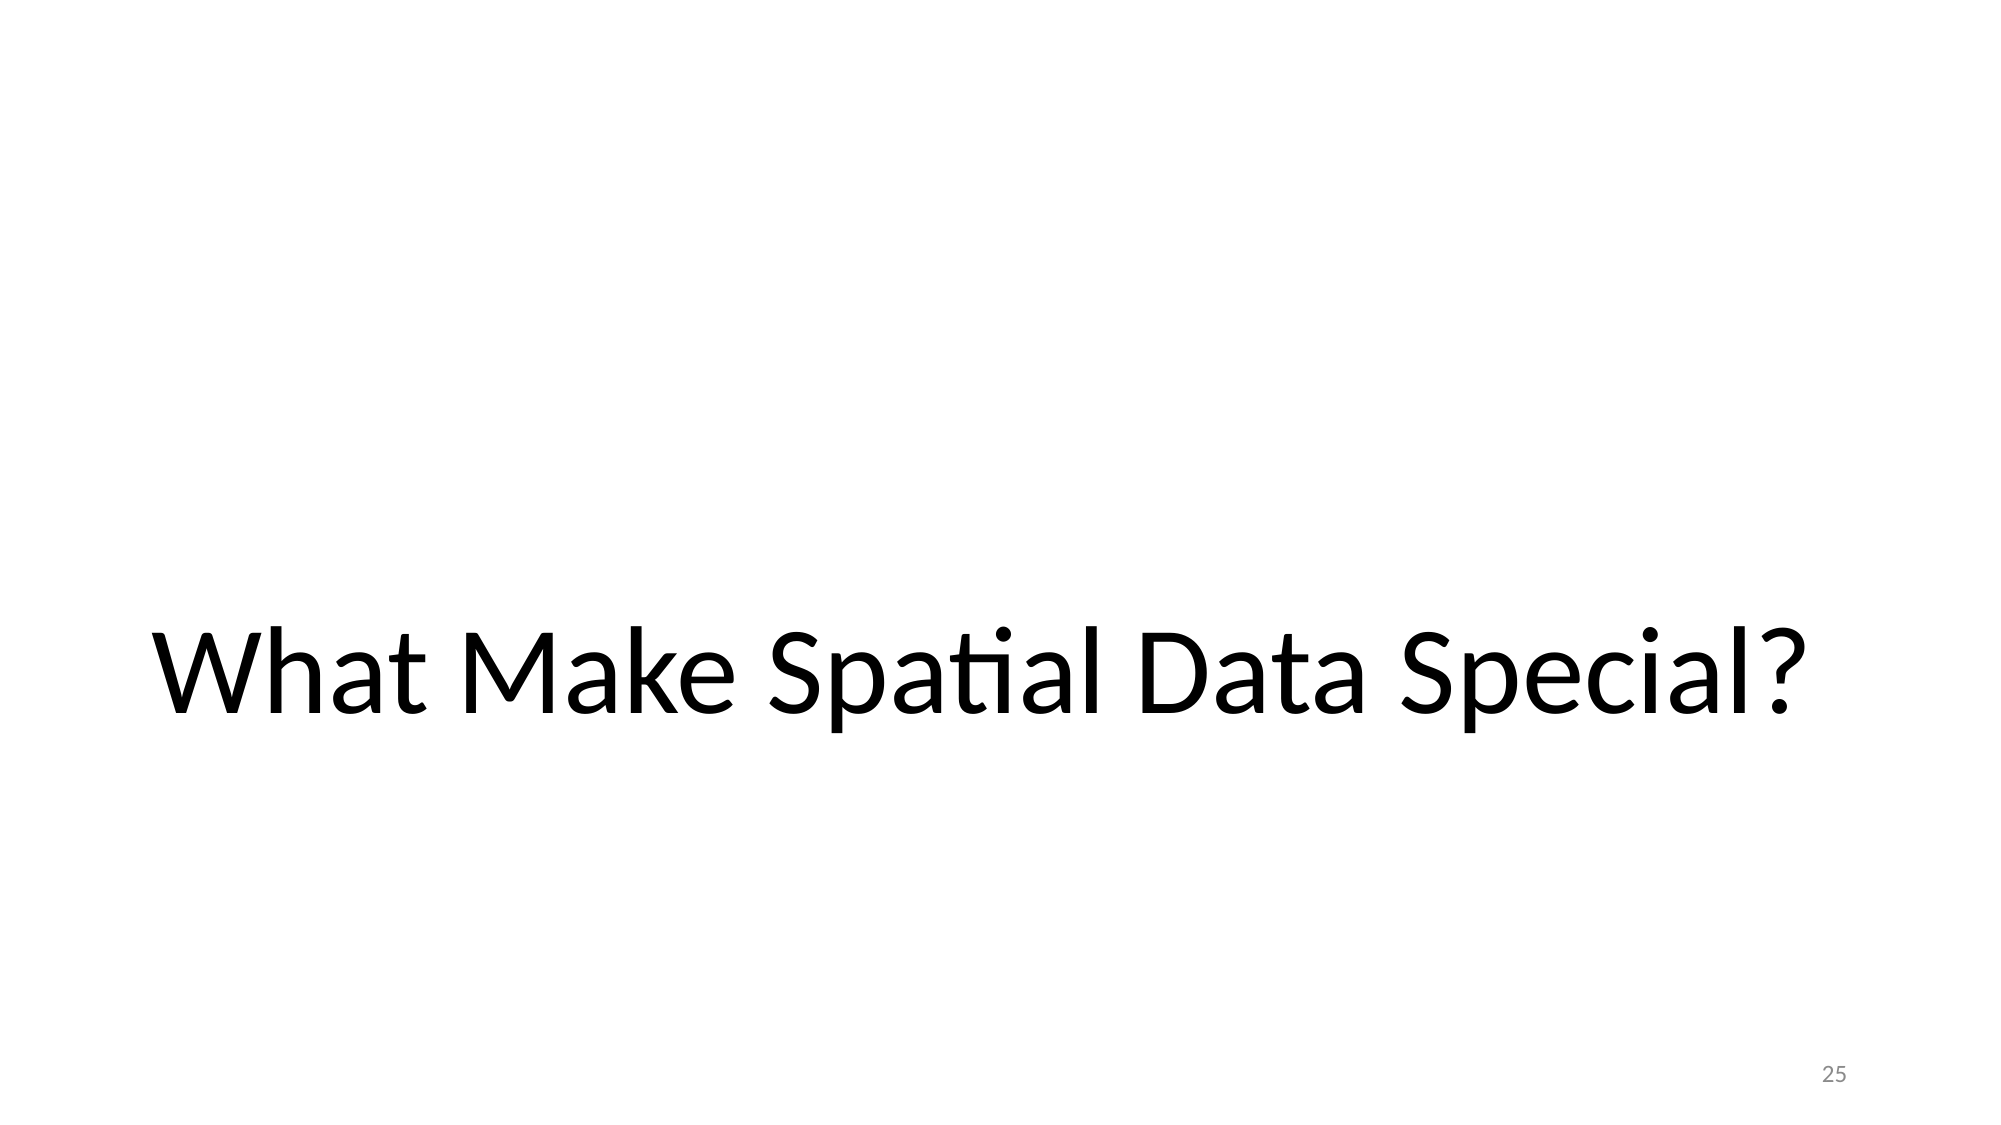

# What Make Spatial Data Special?

25